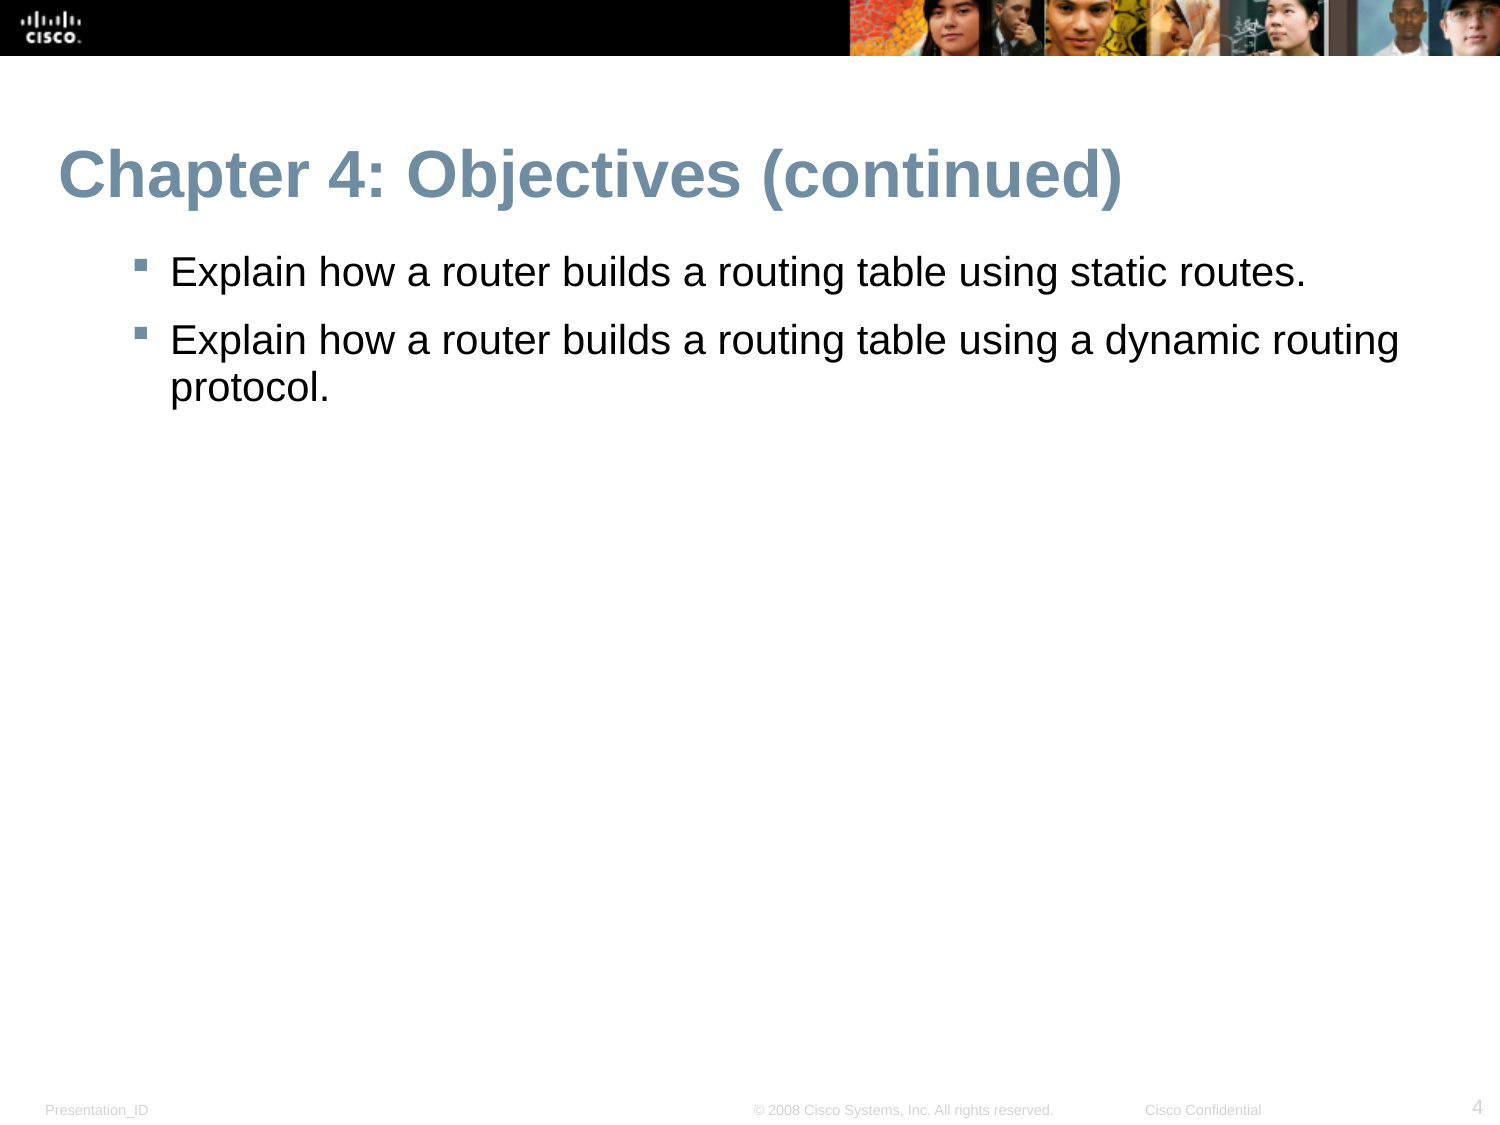

# Chapter 4: Objectives (continued)
Explain how a router builds a routing table using static routes.
Explain how a router builds a routing table using a dynamic routing protocol.